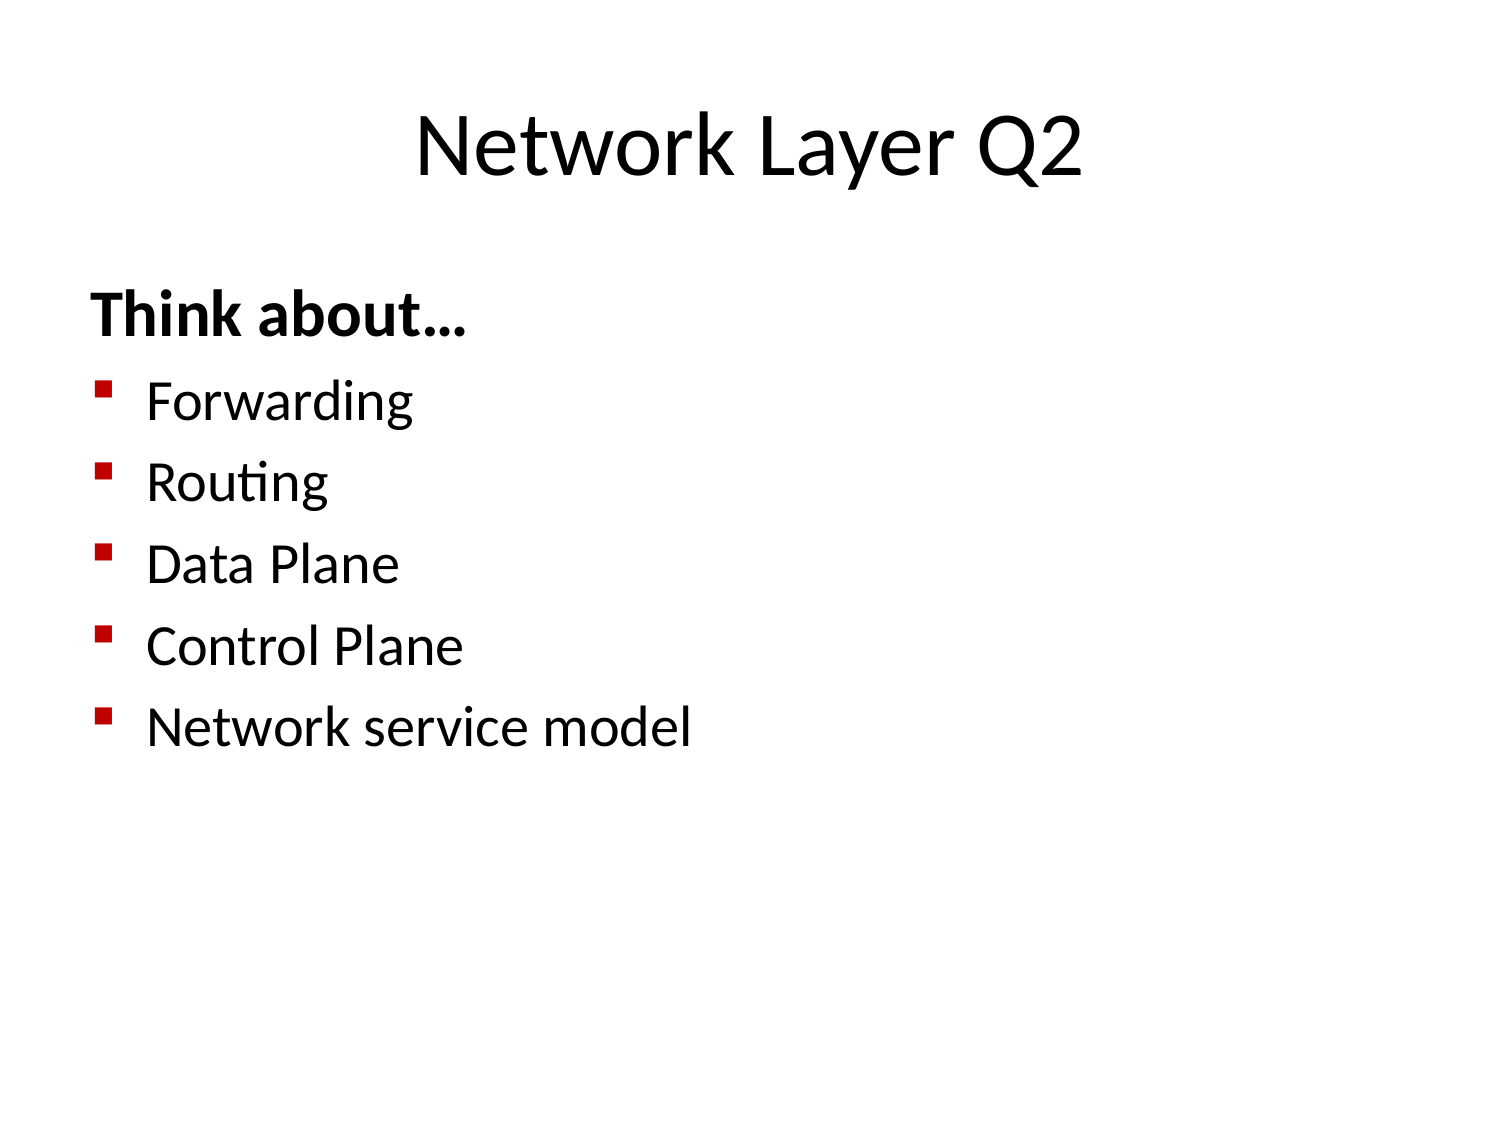

# Network Layer Q2
Think about…
Forwarding
Routing
Data Plane
Control Plane
Network service model